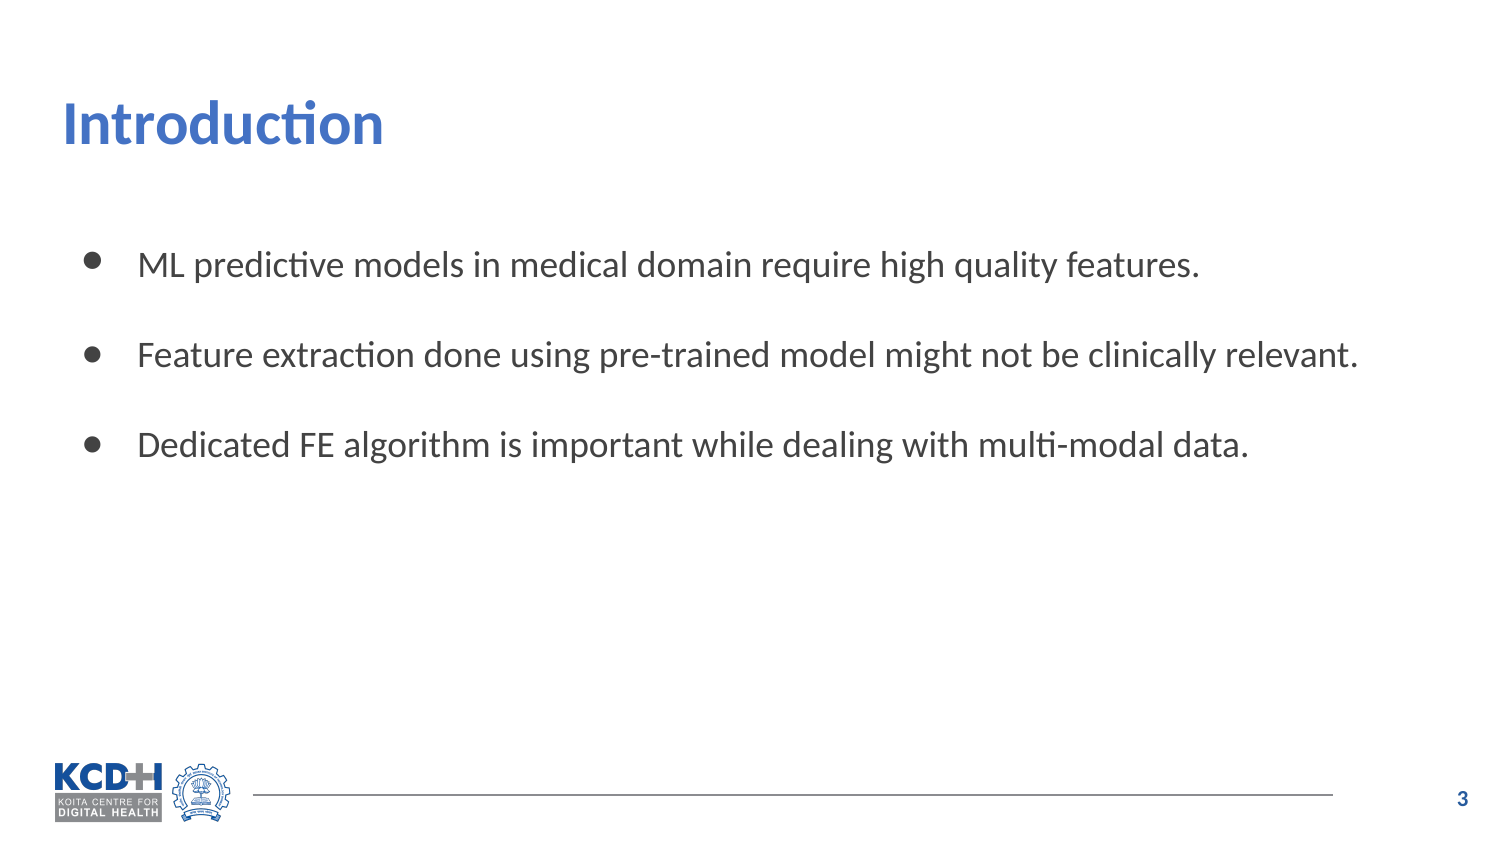

# Introduction
ML predictive models in medical domain require high quality features.
Feature extraction done using pre-trained model might not be clinically relevant.
Dedicated FE algorithm is important while dealing with multi-modal data.
3